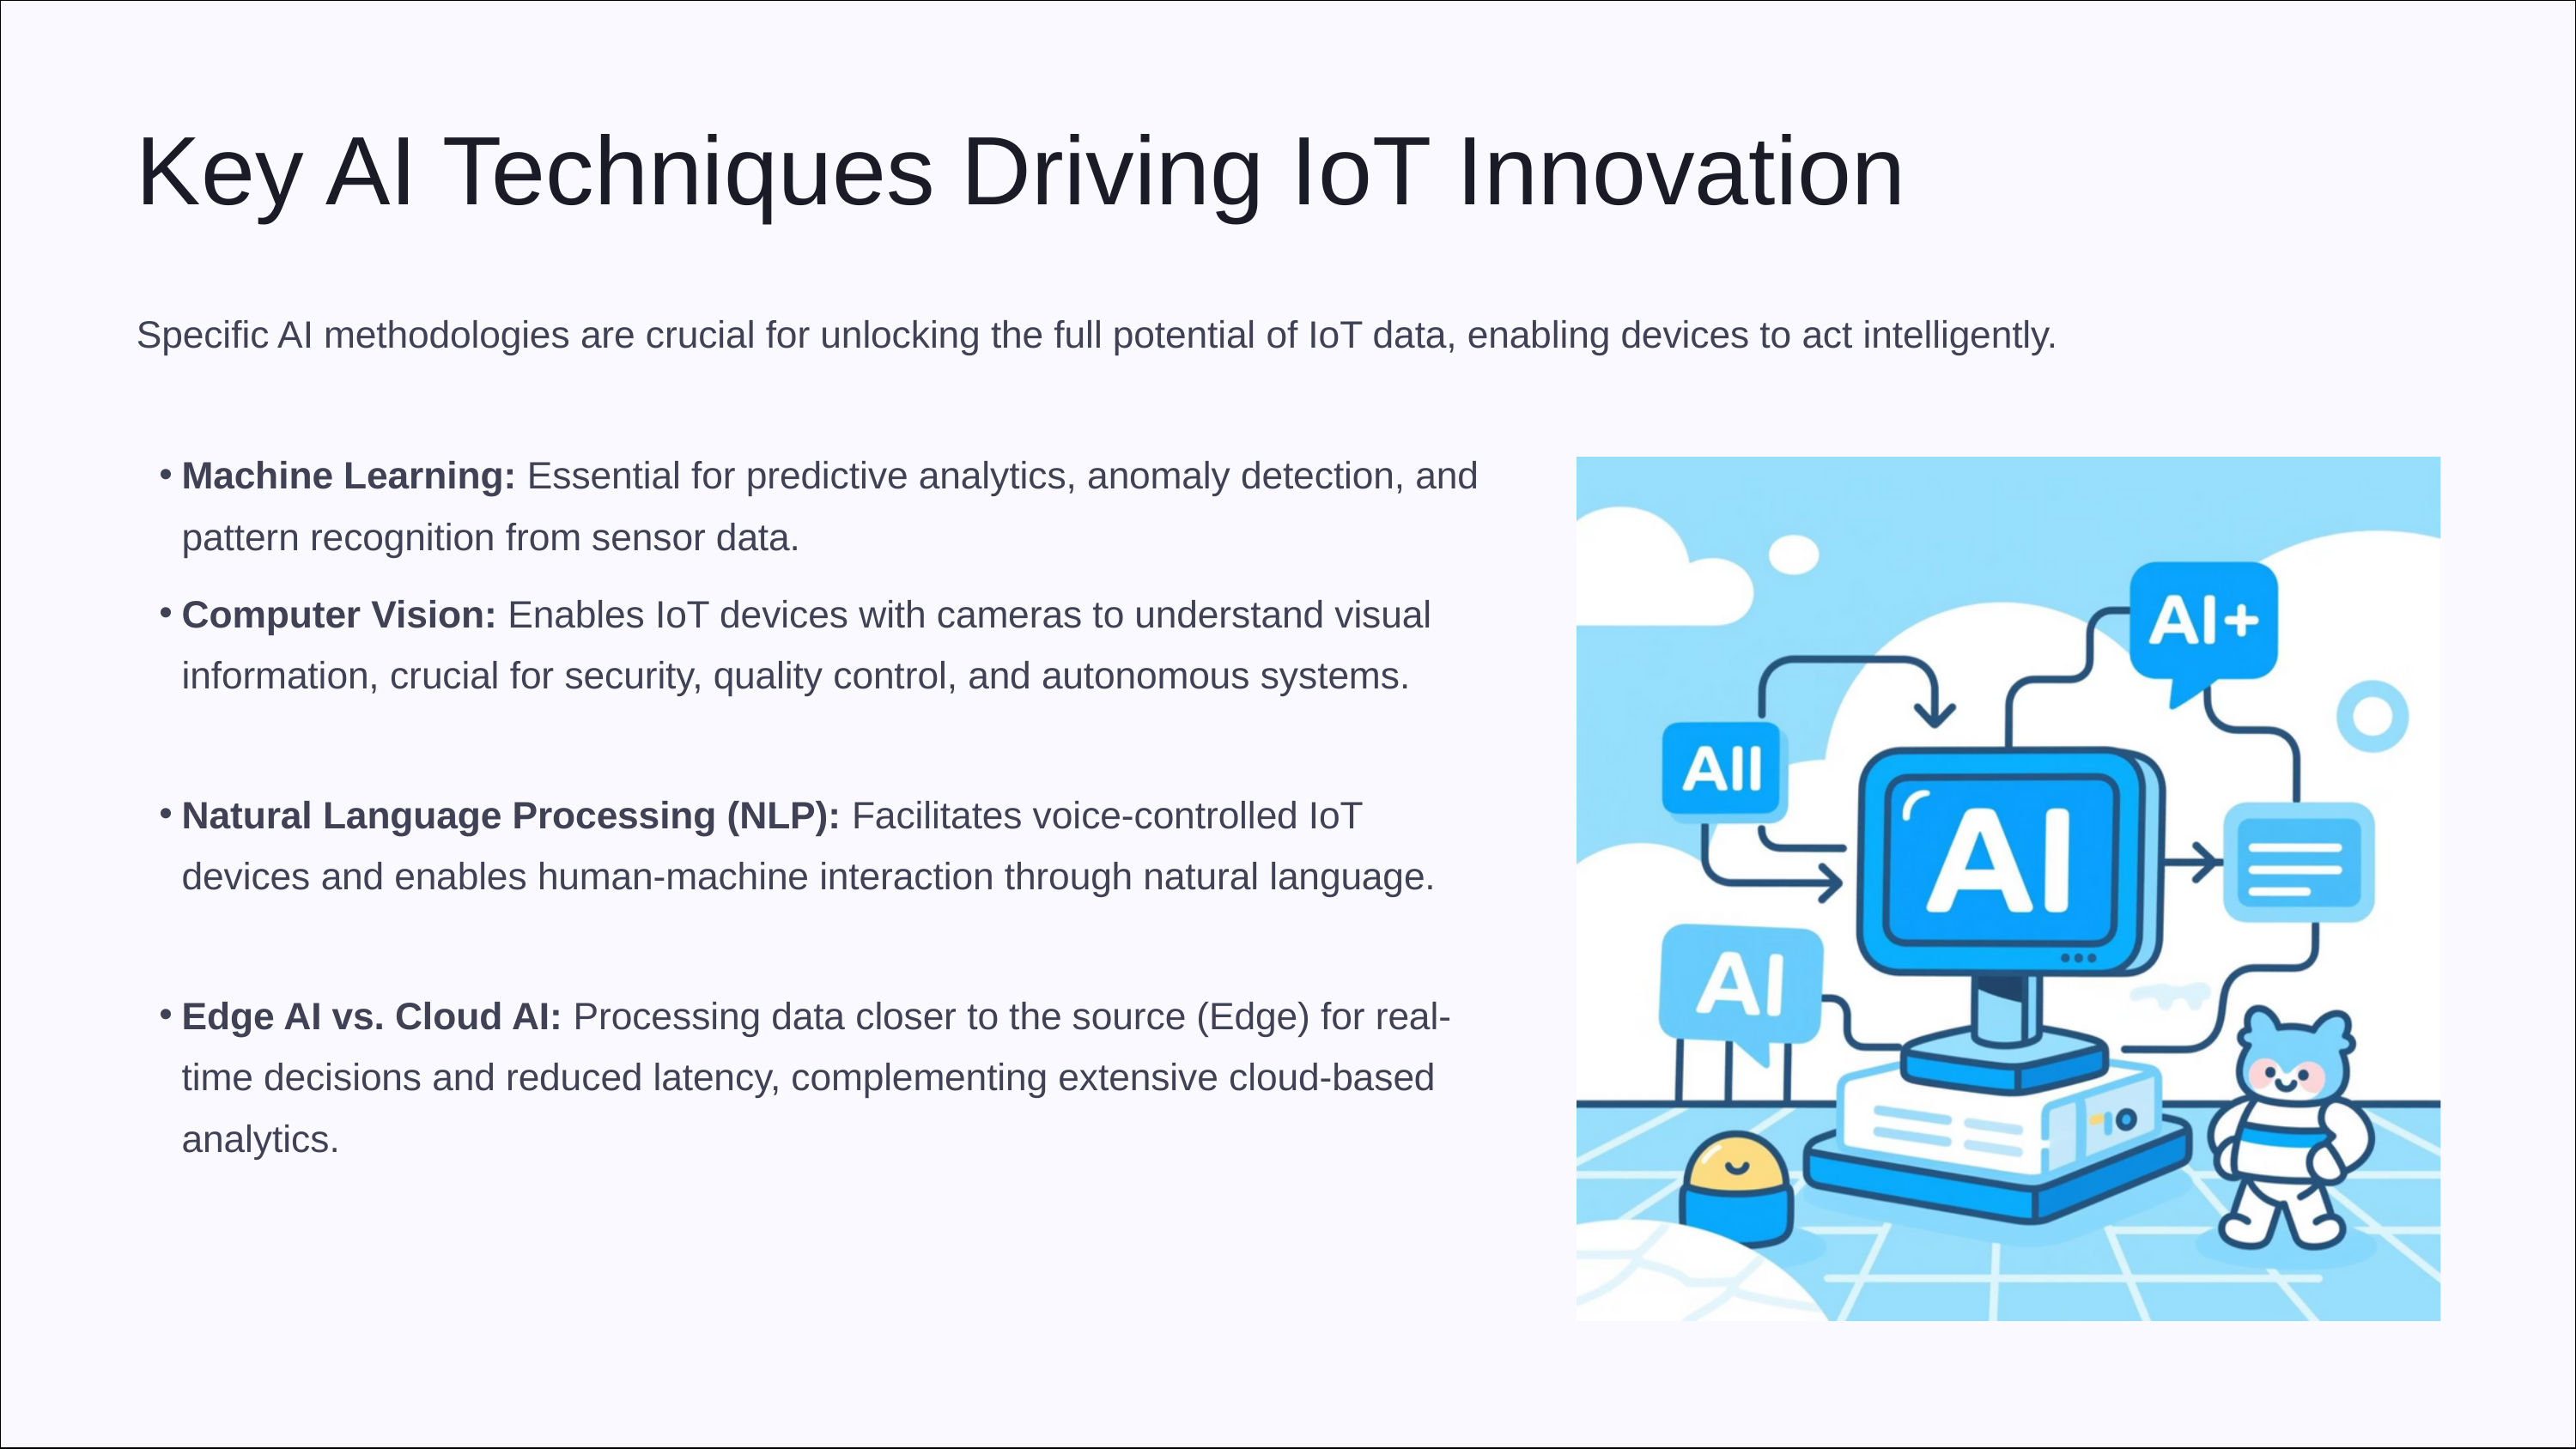

Key AI Techniques Driving IoT Innovation
Specific AI methodologies are crucial for unlocking the full potential of IoT data, enabling devices to act intelligently.
Machine Learning: Essential for predictive analytics, anomaly detection, and pattern recognition from sensor data.

Computer Vision: Enables IoT devices with cameras to understand visual information, crucial for security, quality control, and autonomous systems.
Natural Language Processing (NLP): Facilitates voice-controlled IoT devices and enables human-machine interaction through natural language.
Edge AI vs. Cloud AI: Processing data closer to the source (Edge) for real-time decisions and reduced latency, complementing extensive cloud-based analytics.